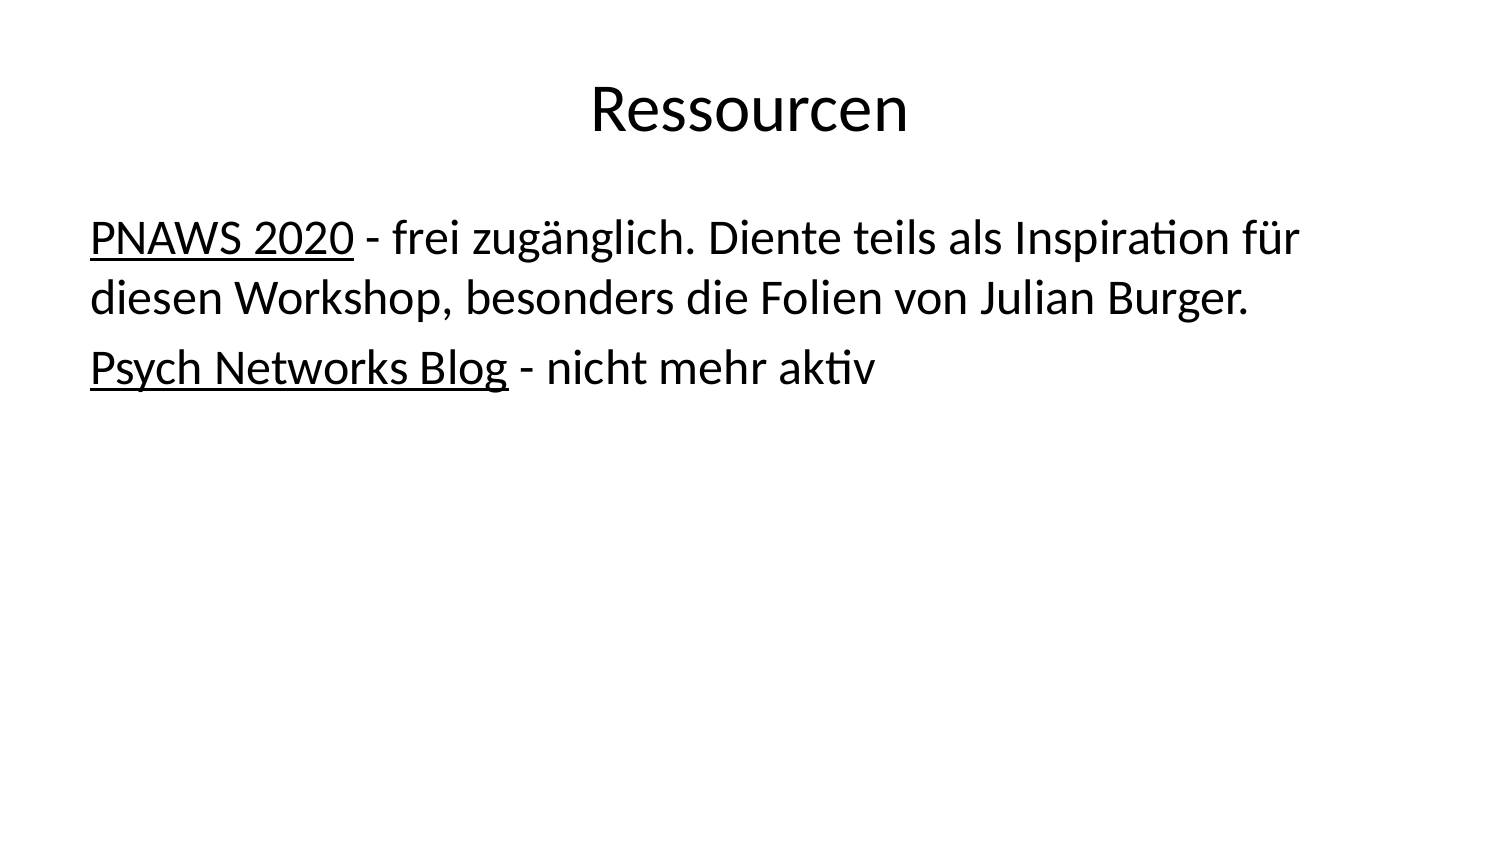

# Ressourcen
PNAWS 2020 - frei zugänglich. Diente teils als Inspiration für diesen Workshop, besonders die Folien von Julian Burger.
Psych Networks Blog - nicht mehr aktiv